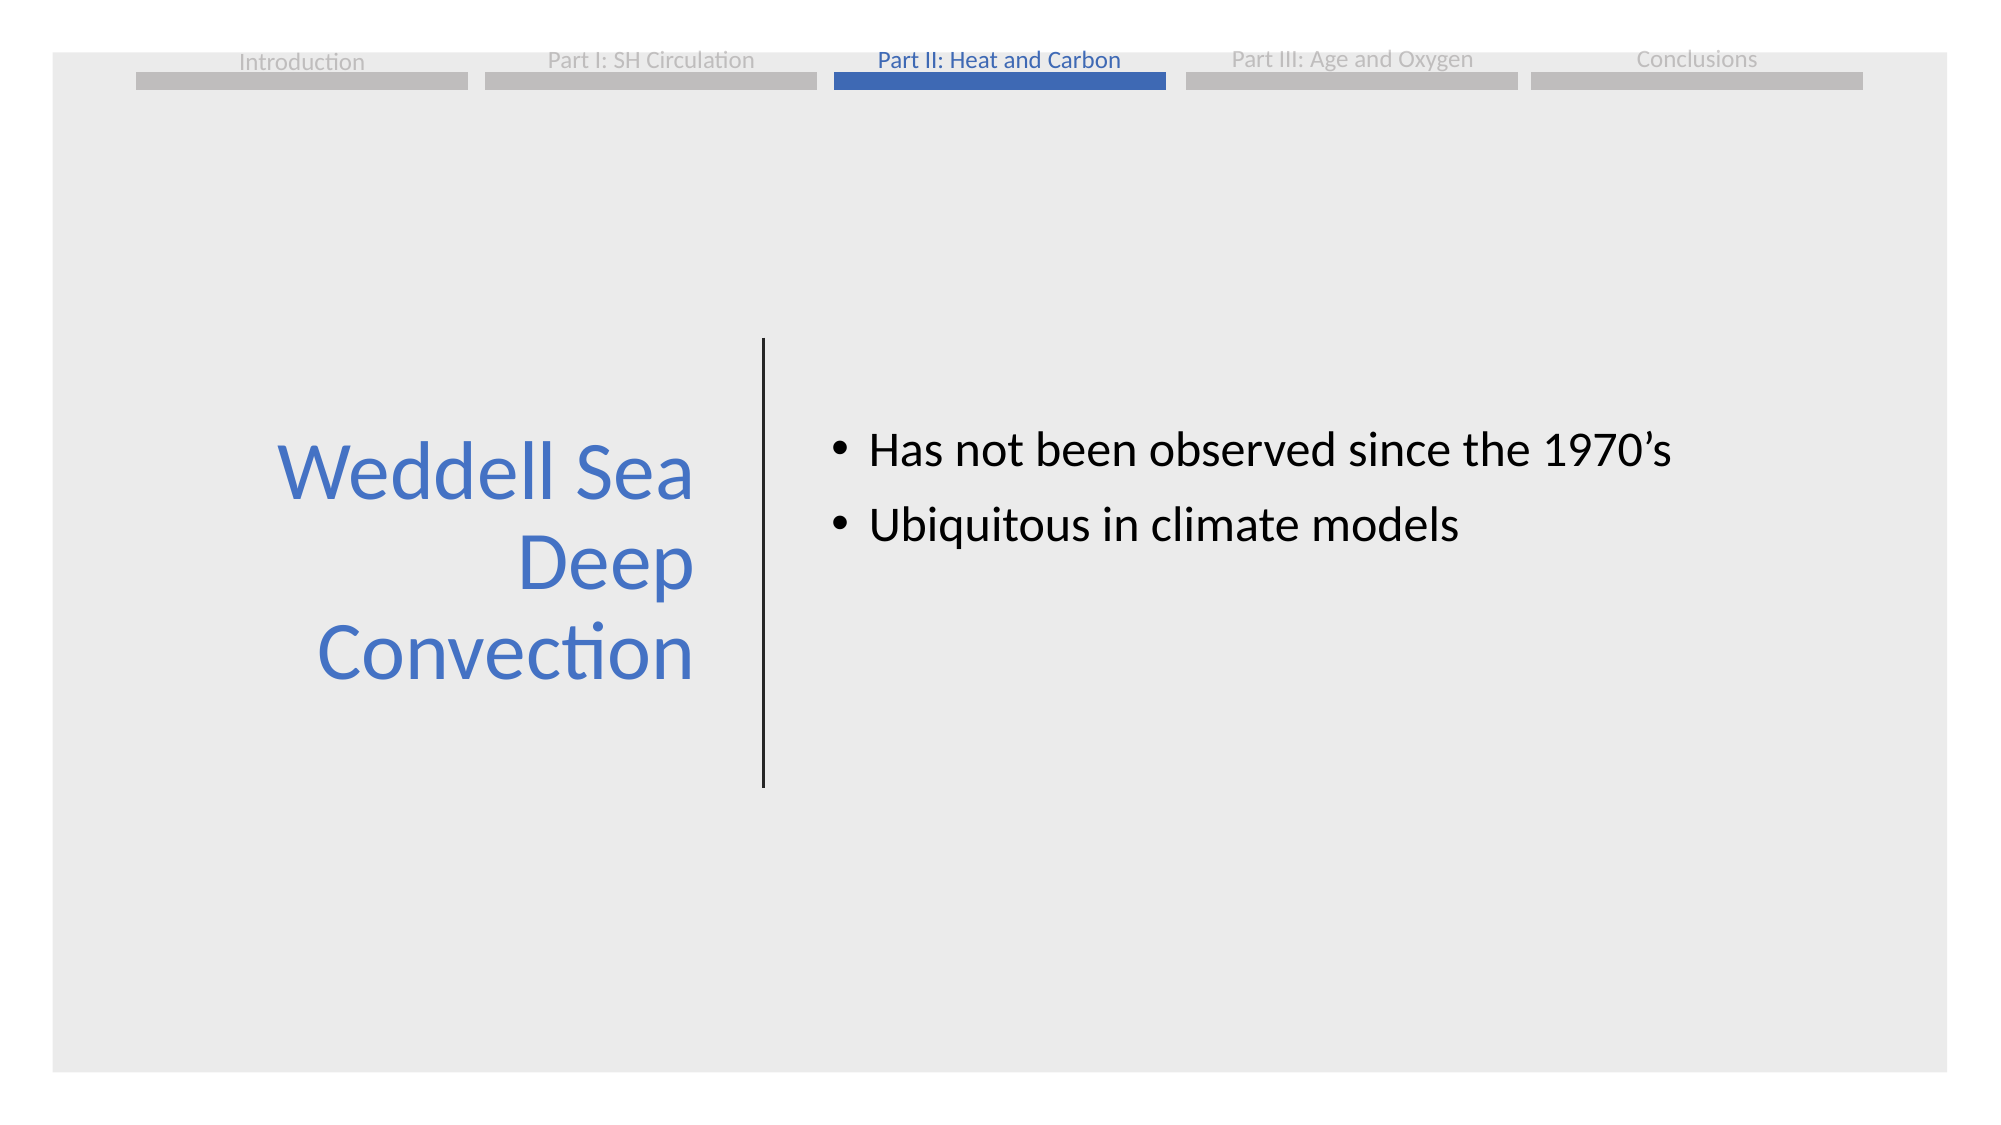

# Weddell Sea Deep Convection
Has not been observed since the 1970’s
Ubiquitous in climate models